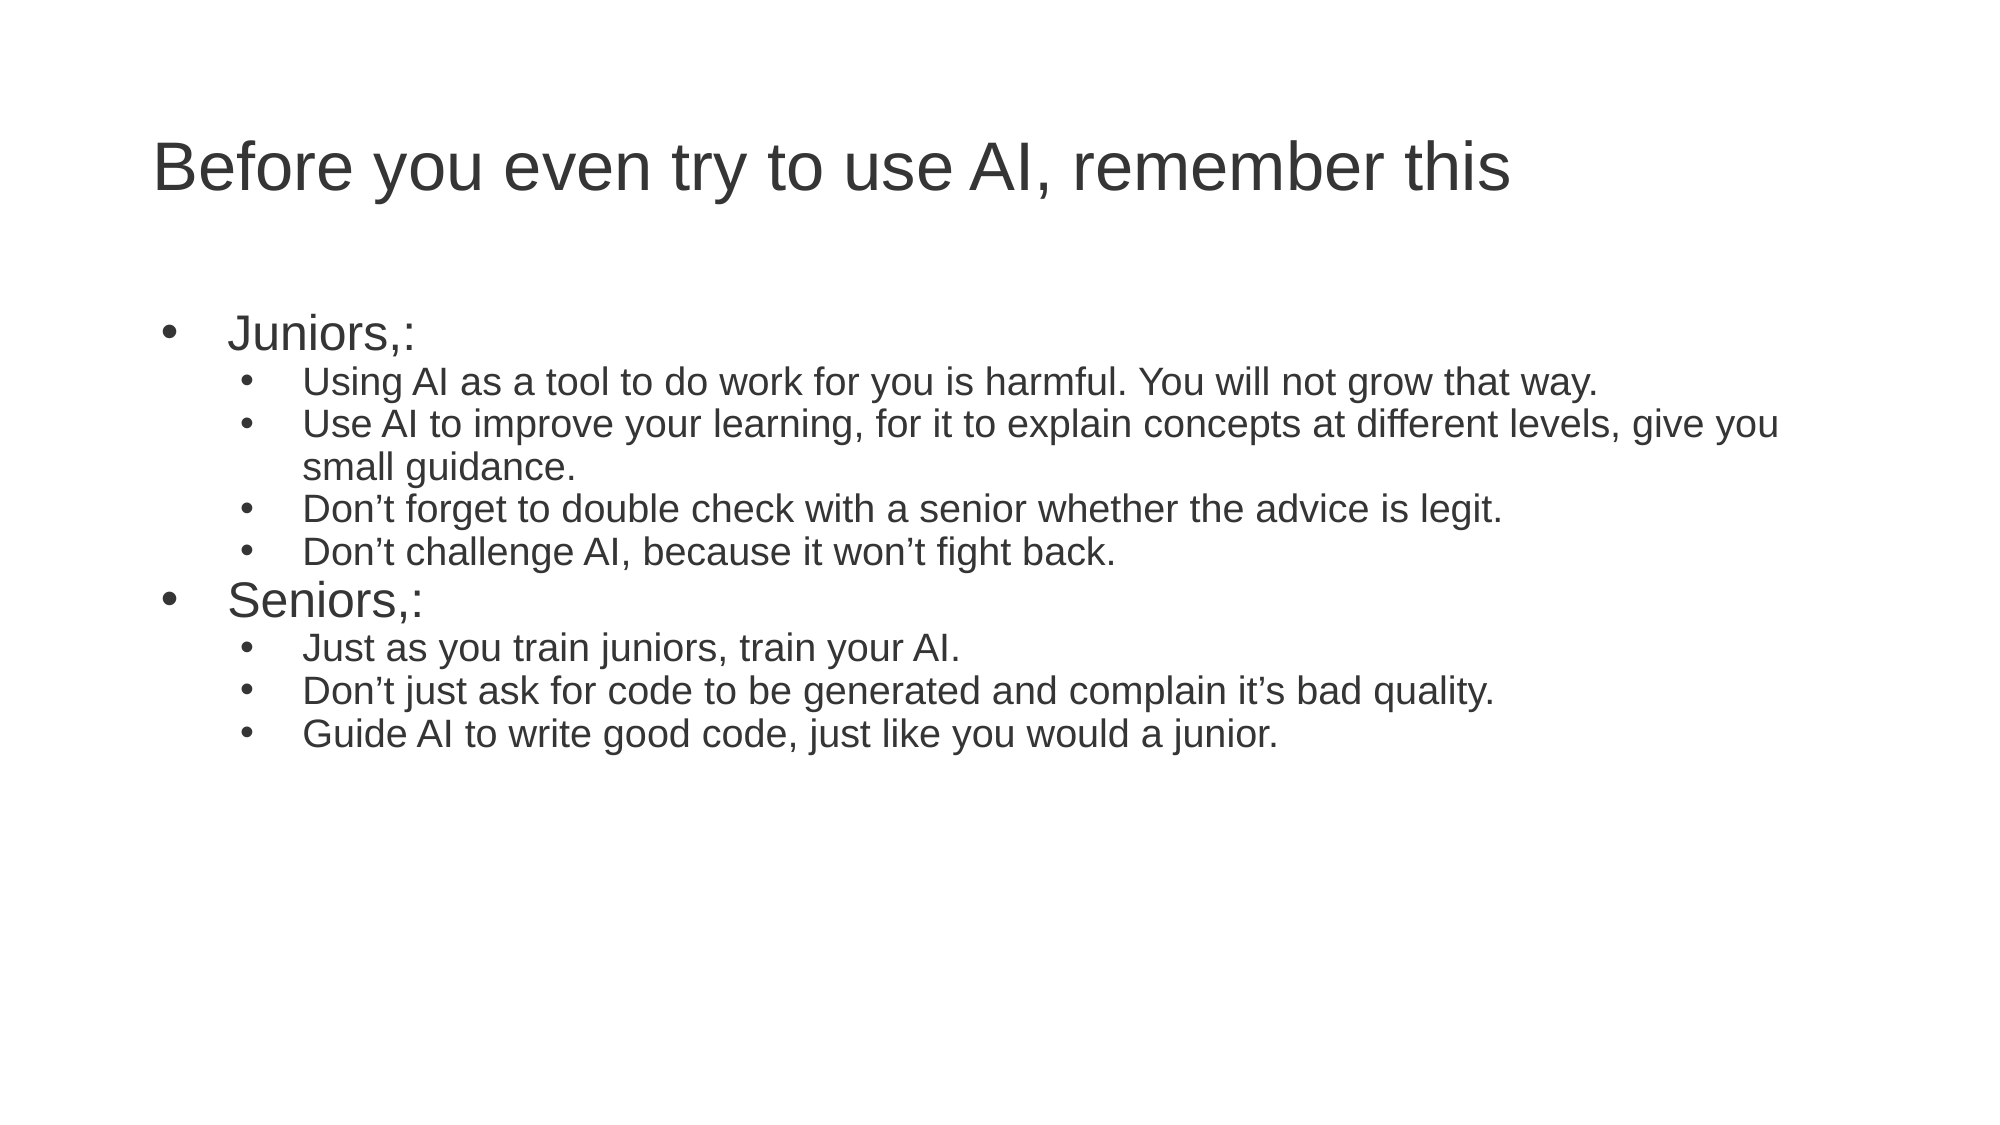

# Before you even try to use AI, remember this
Juniors,:
Using AI as a tool to do work for you is harmful. You will not grow that way.
Use AI to improve your learning, for it to explain concepts at different levels, give you small guidance.
Don’t forget to double check with a senior whether the advice is legit.
Don’t challenge AI, because it won’t fight back.
Seniors,:
Just as you train juniors, train your AI.
Don’t just ask for code to be generated and complain it’s bad quality.
Guide AI to write good code, just like you would a junior.
22